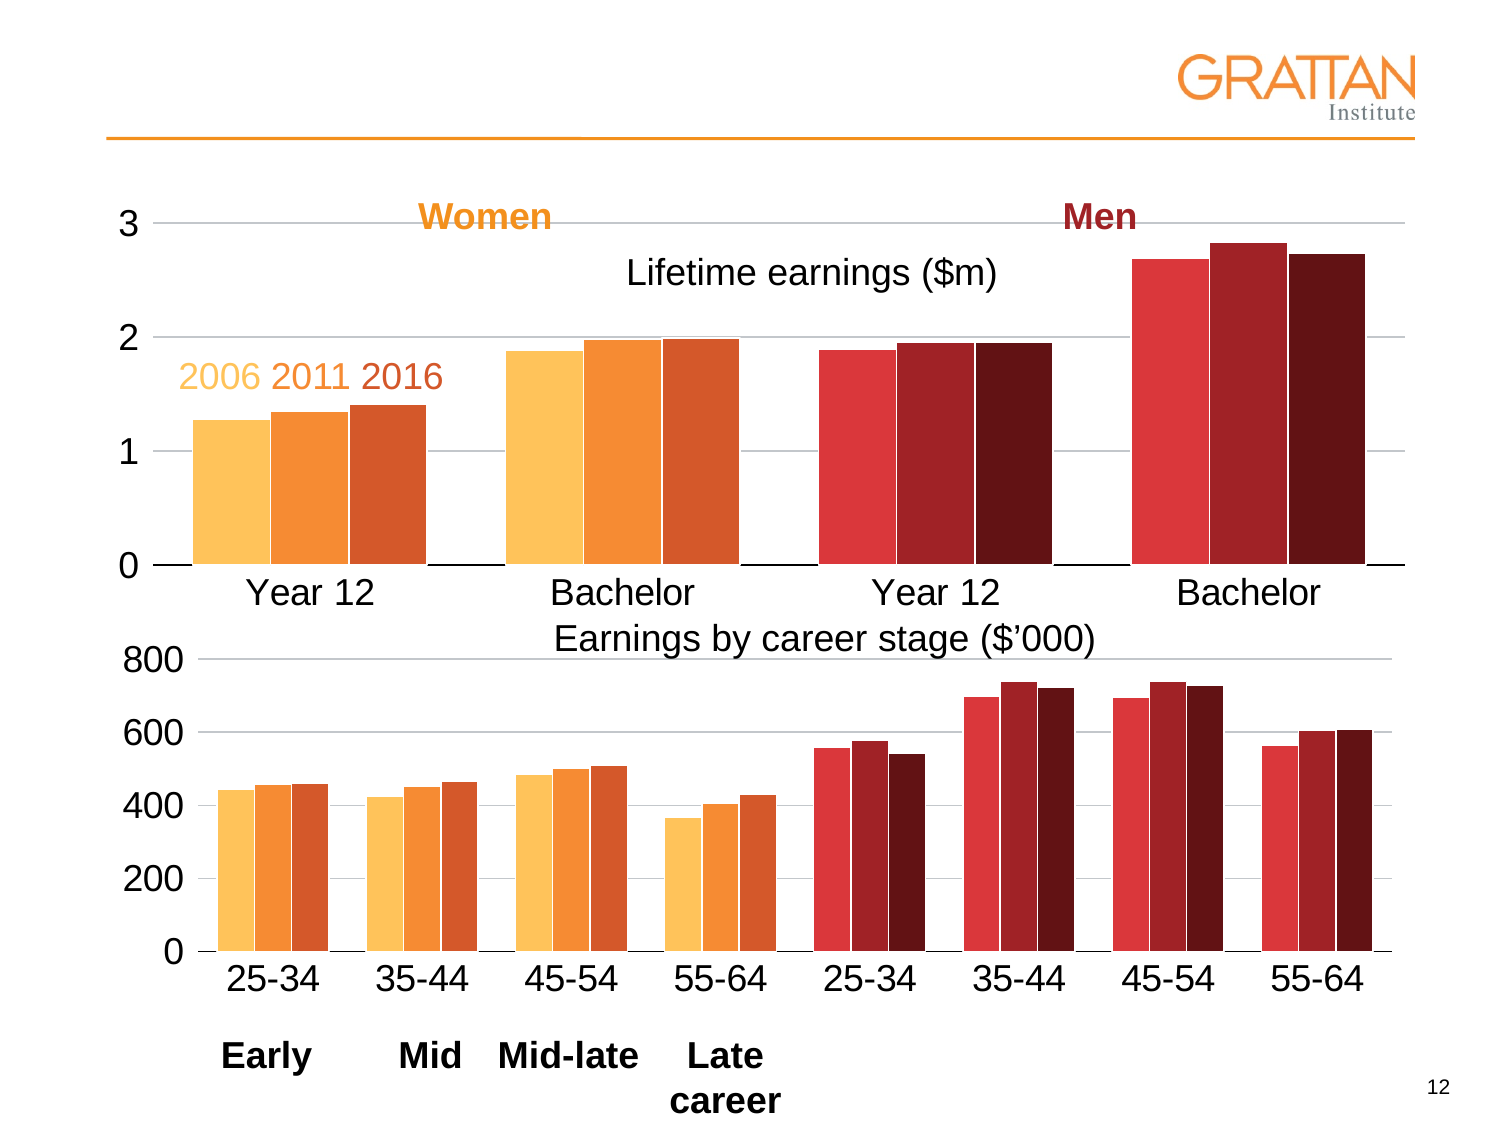

#

Women
Men

### Chart

| Category | 2006 | 2011 | 2016 |
|---|---|---|---|
| Year 12 | 1.2753646466442372 | 1.3509920464012946 | 1.406027247085961 |
| Bachelor | 1.8800678279899339 | 1.977099560201969 | 1.9912006971264504 |
| Year 12 | 1.890644338306728 | 1.95900410269614 | 1.9503594451429558 |
| Bachelor | 2.6935024335067492 | 2.830883759120511 | 2.7389256040145726 |
Lifetime earnings ($m)
2006
2011
2016

### Chart

| Category | 2006 | 2011 | 2016 |
|---|---|---|---|
| 25-34 | 442.5845784832425 | 457.6798772841536 | 460.8593031991705 |
| 35-44 | 424.04001003868916 | 451.29839139703034 | 467.00065688144036 |
| 45-54 | 484.89349563228603 | 501.7459775977236 | 508.9395784058899 |
| 55-64 | 367.6583435568728 | 406.01300545146705 | 428.7786862695897 |
| 25-34 | 557.6731304445507 | 576.5439622911599 | 543.4841617431731 |
| 35-44 | 698.045144679662 | 739.1919279912076 | 722.2776298943112 |
| 45-54 | 694.8055529777879 | 738.6007798914212 | 729.5685725137254 |
| 55-64 | 565.3898117010195 | 604.0561754458314 | 607.9848946818325 |
Earnings by career stage ($’000)
Early
Mid
Mid-late
Late
career